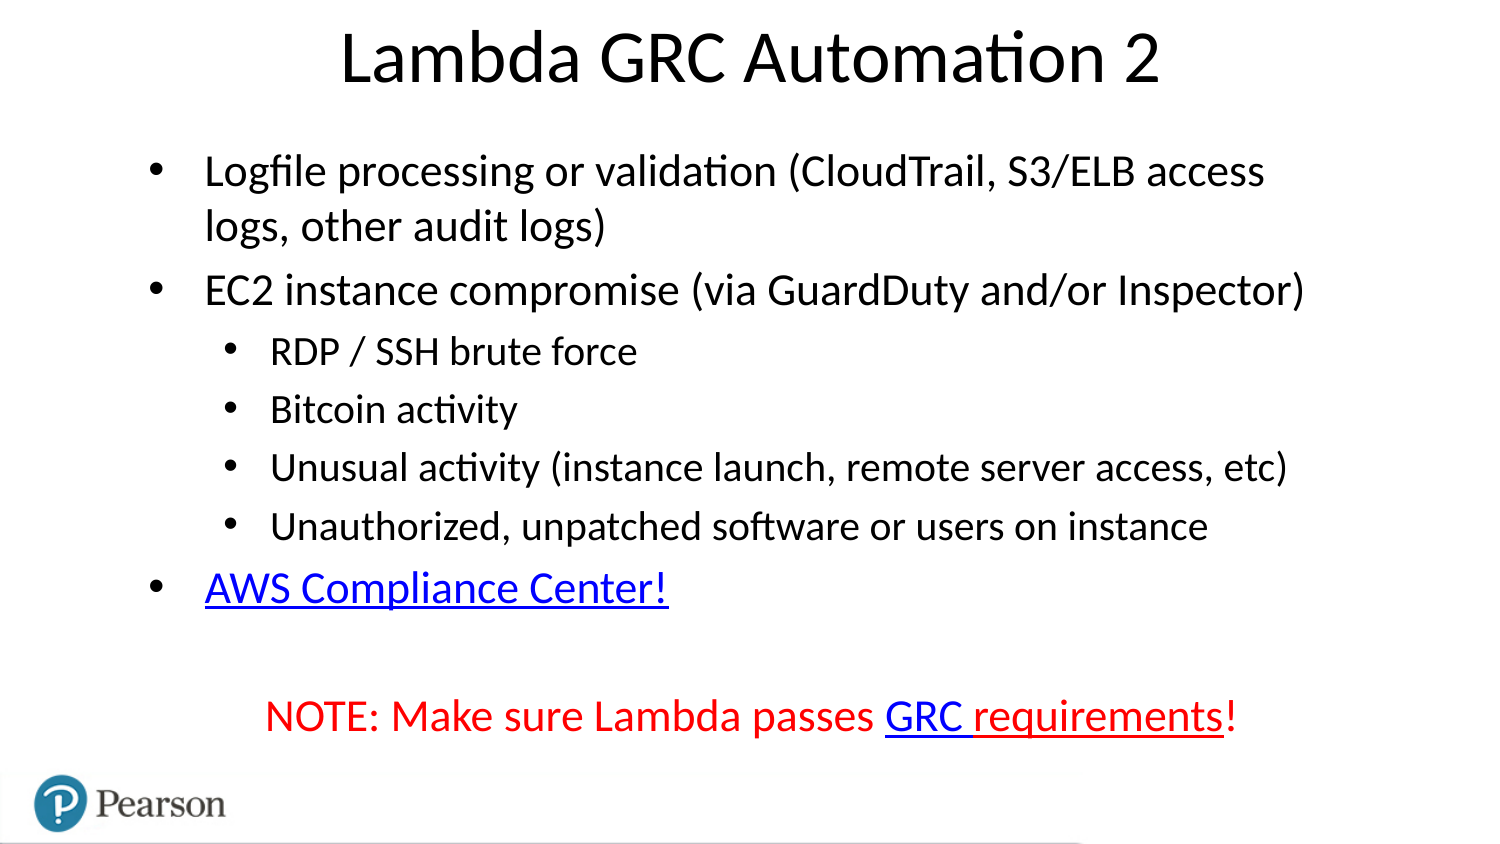

Lambda GRC Automation 2
Logfile processing or validation (CloudTrail, S3/ELB access logs, other audit logs)
EC2 instance compromise (via GuardDuty and/or Inspector)
RDP / SSH brute force
Bitcoin activity
Unusual activity (instance launch, remote server access, etc)
Unauthorized, unpatched software or users on instance
AWS Compliance Center!

NOTE: Make sure Lambda passes GRC requirements!